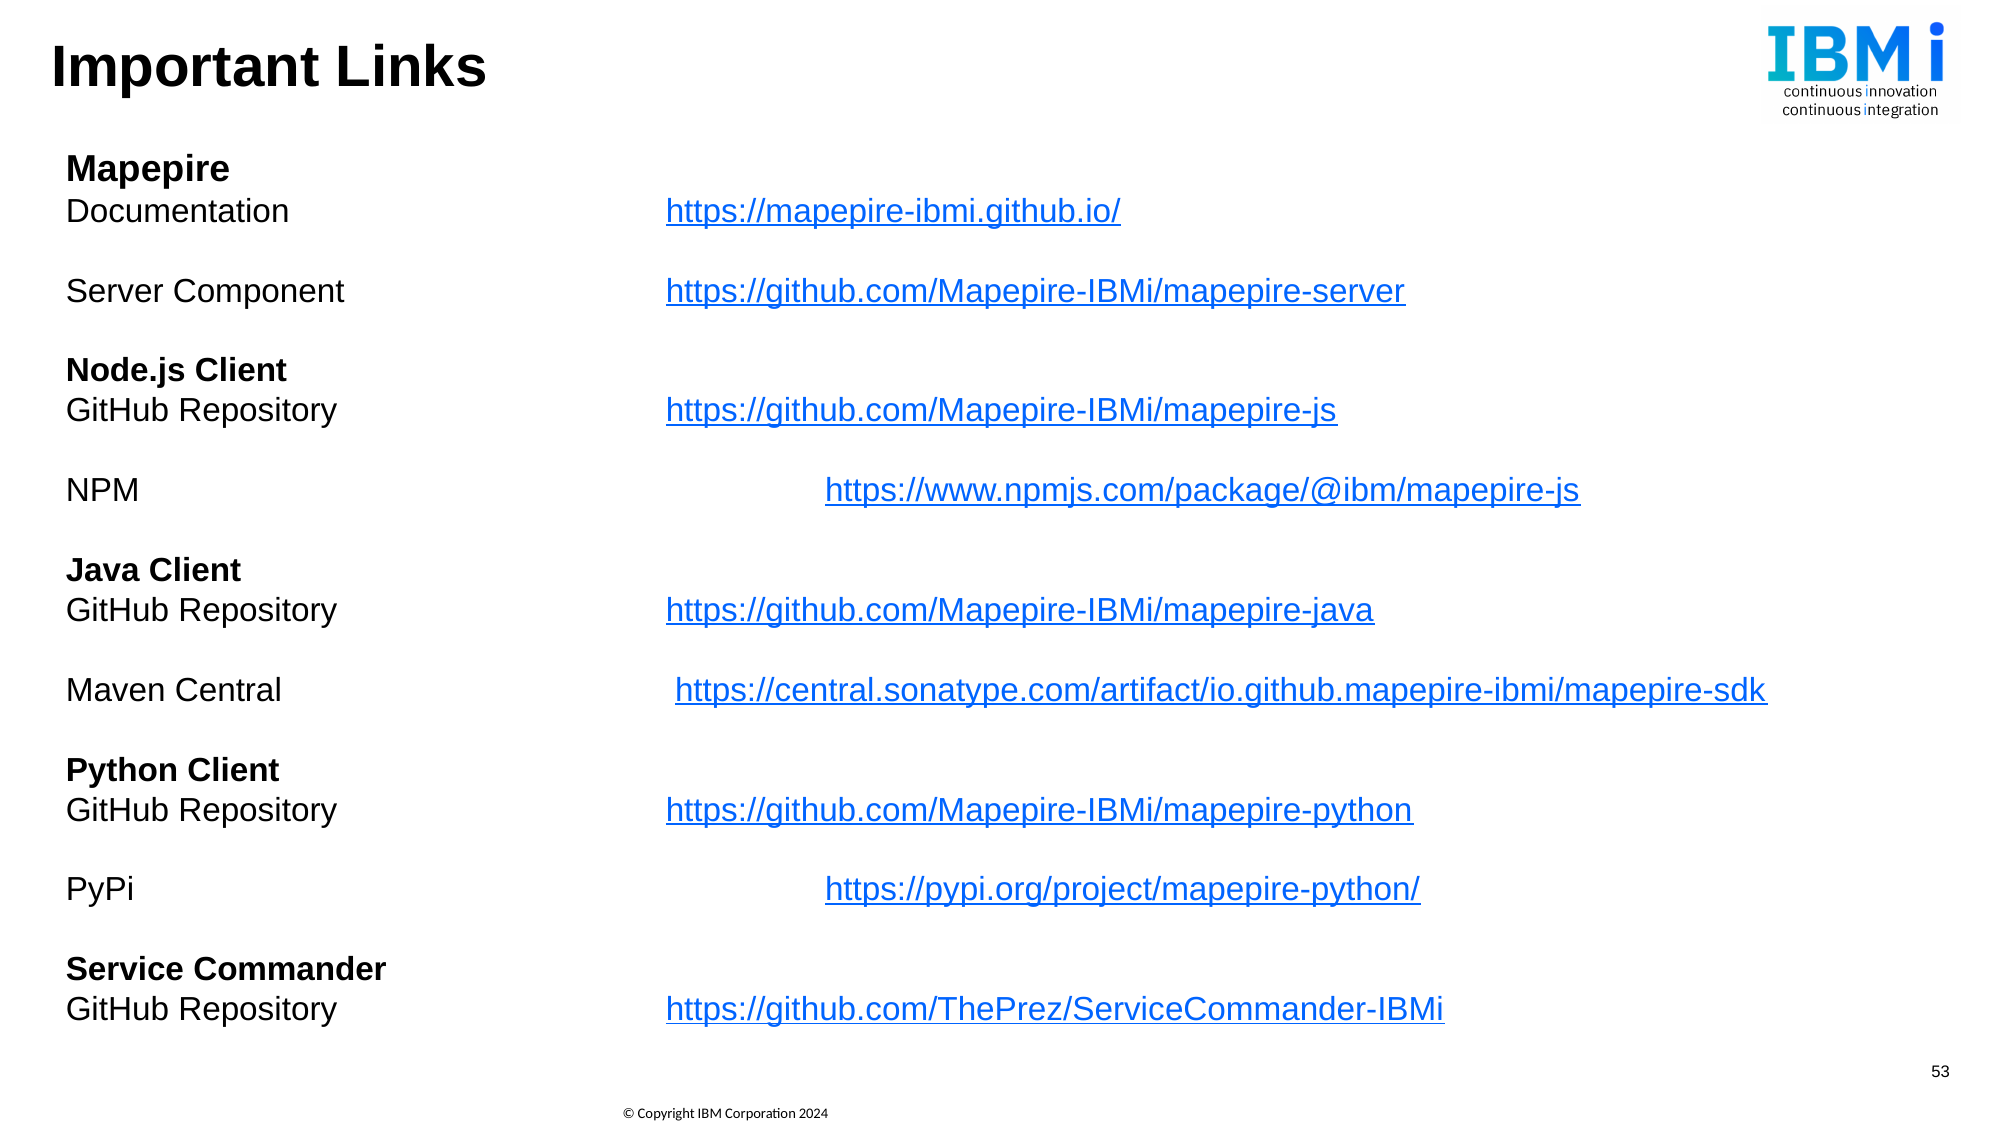

# Important Links
Mapepire
Documentation			https://mapepire-ibmi.github.io/

Server Component			https://github.com/Mapepire-IBMi/mapepire-server

Node.js Client
GitHub Repository 			https://github.com/Mapepire-IBMi/mapepire-js

NPM					 https://www.npmjs.com/package/@ibm/mapepire-js

Java Client
GitHub Repository 			https://github.com/Mapepire-IBMi/mapepire-java

Maven Central			 https://central.sonatype.com/artifact/io.github.mapepire-ibmi/mapepire-sdk

Python Client
GitHub Repository 			https://github.com/Mapepire-IBMi/mapepire-python

PyPi					 https://pypi.org/project/mapepire-python/

Service Commander
GitHub Repository			https://github.com/ThePrez/ServiceCommander-IBMi

53